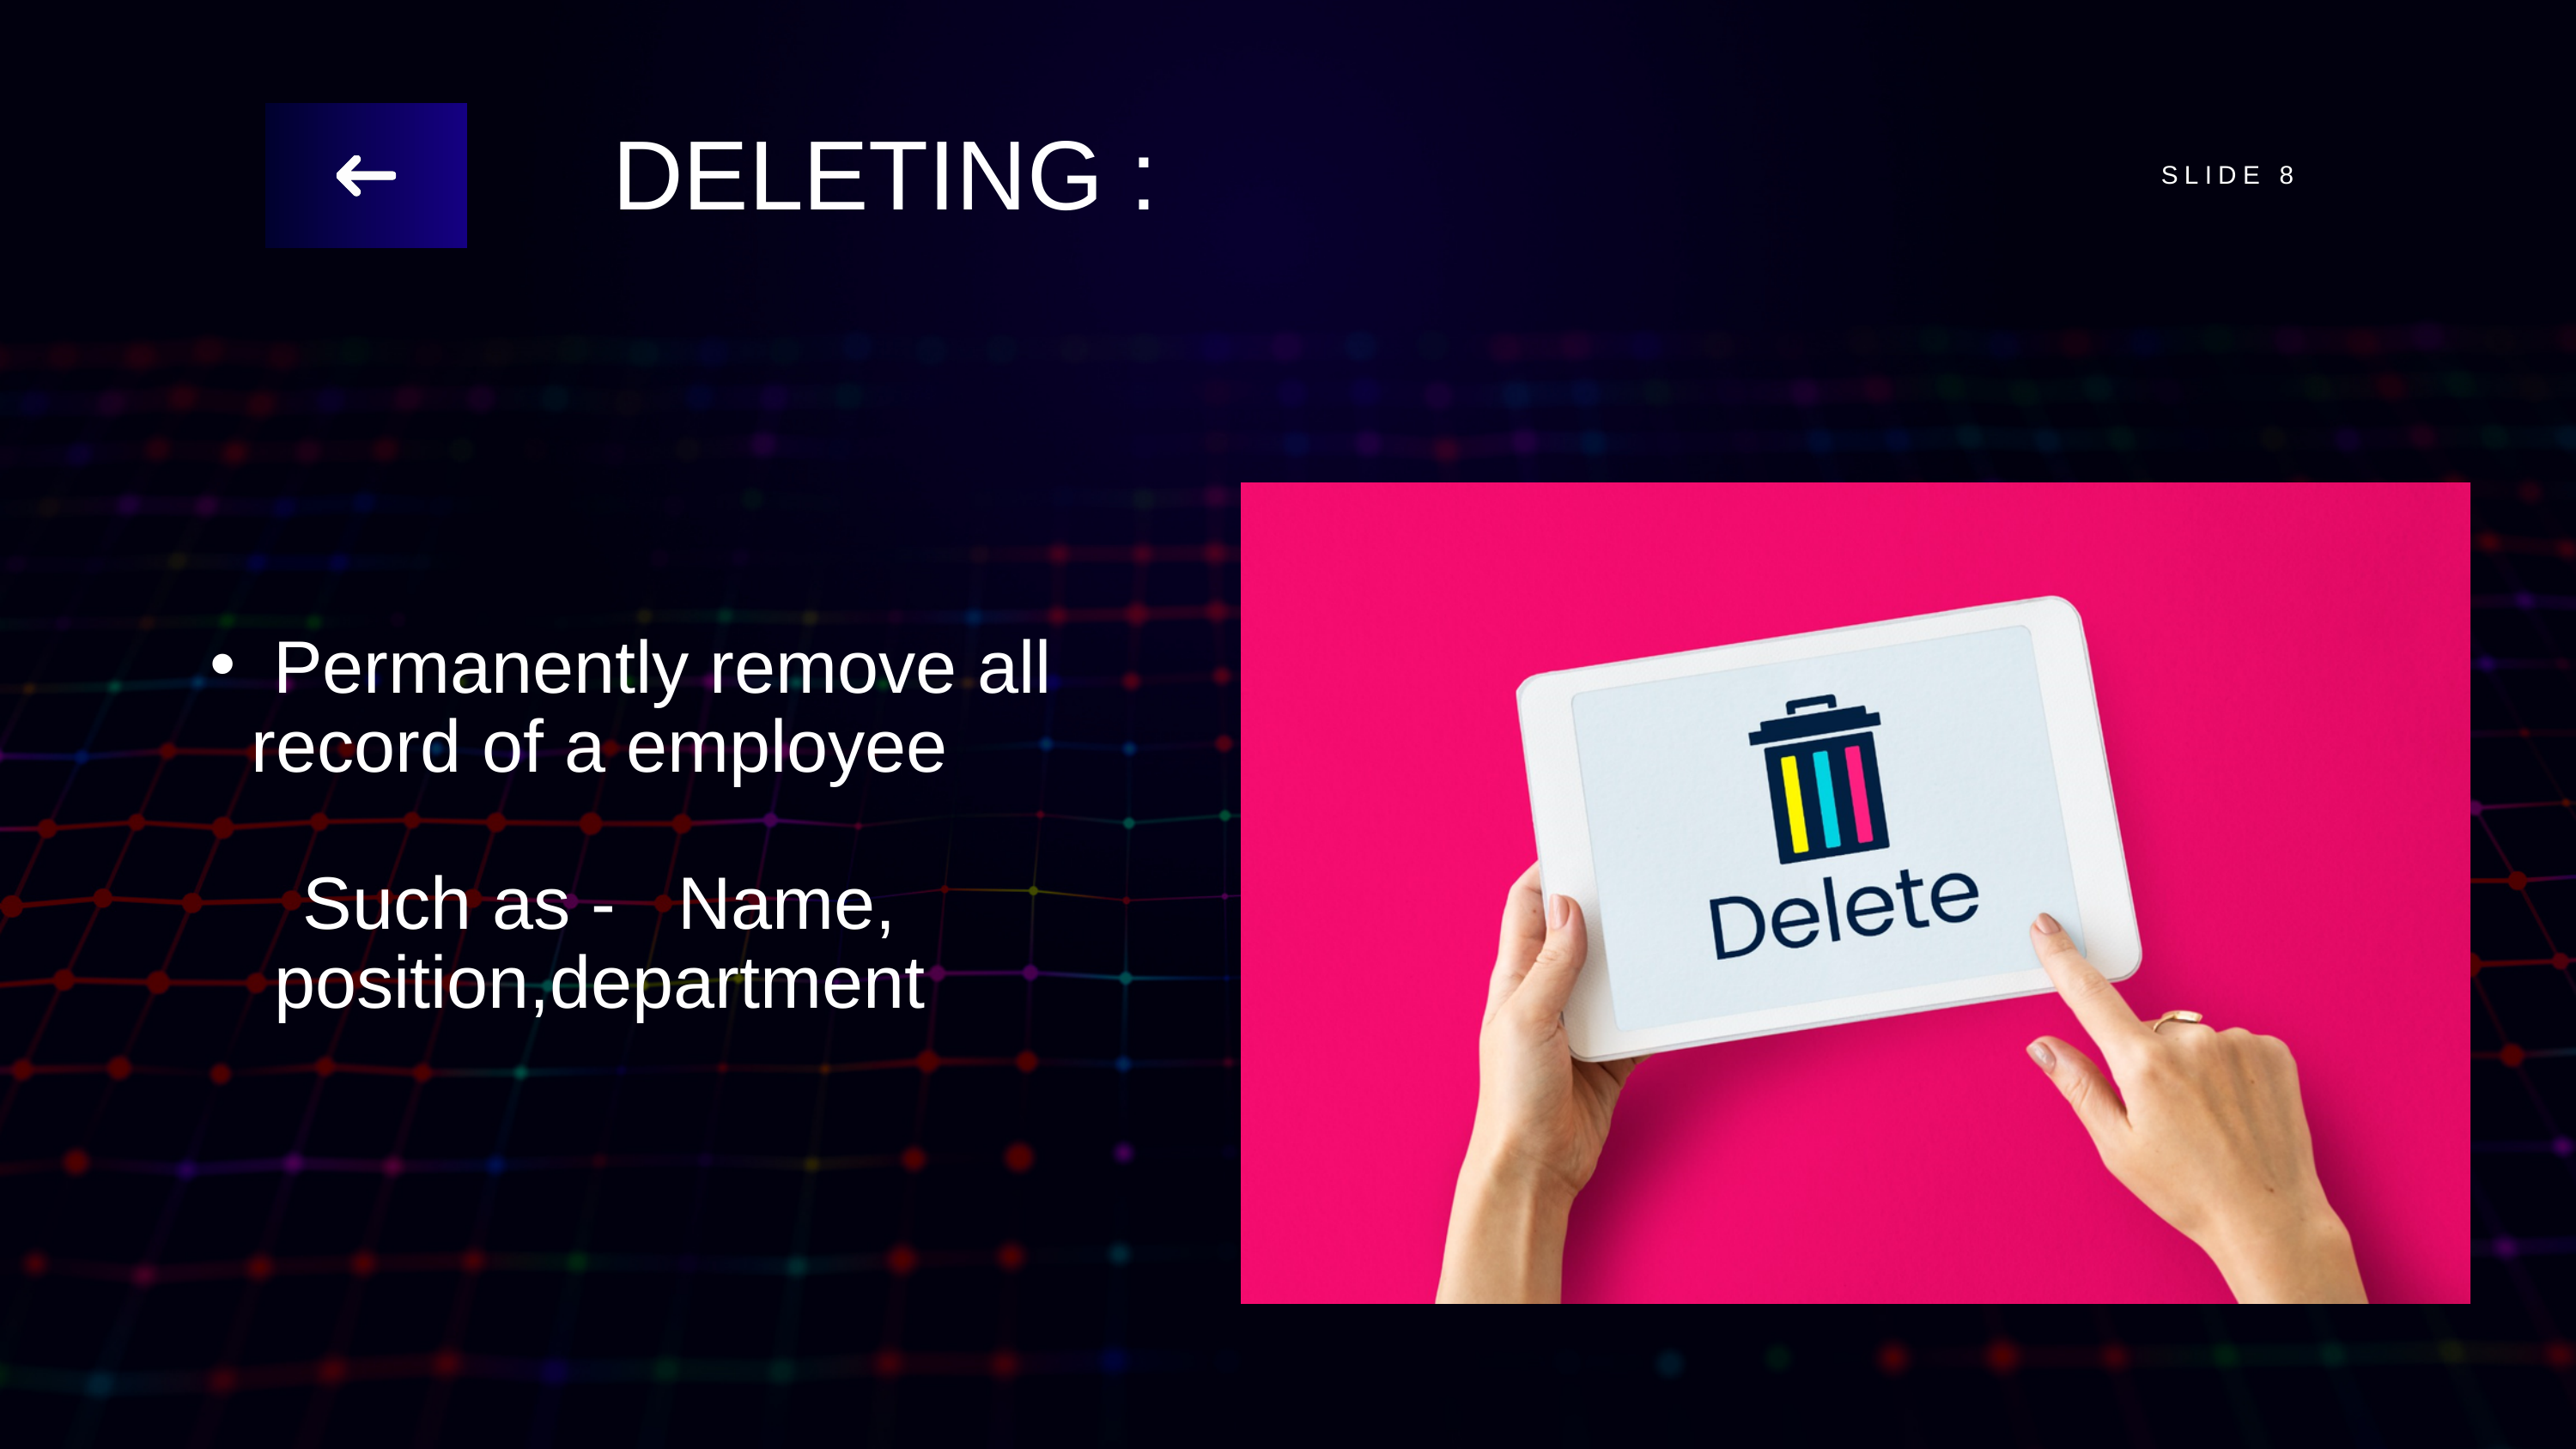

DELETING :

SLIDE 8

Permanently remove all
 record of a employee

Such as -   Name, position,department